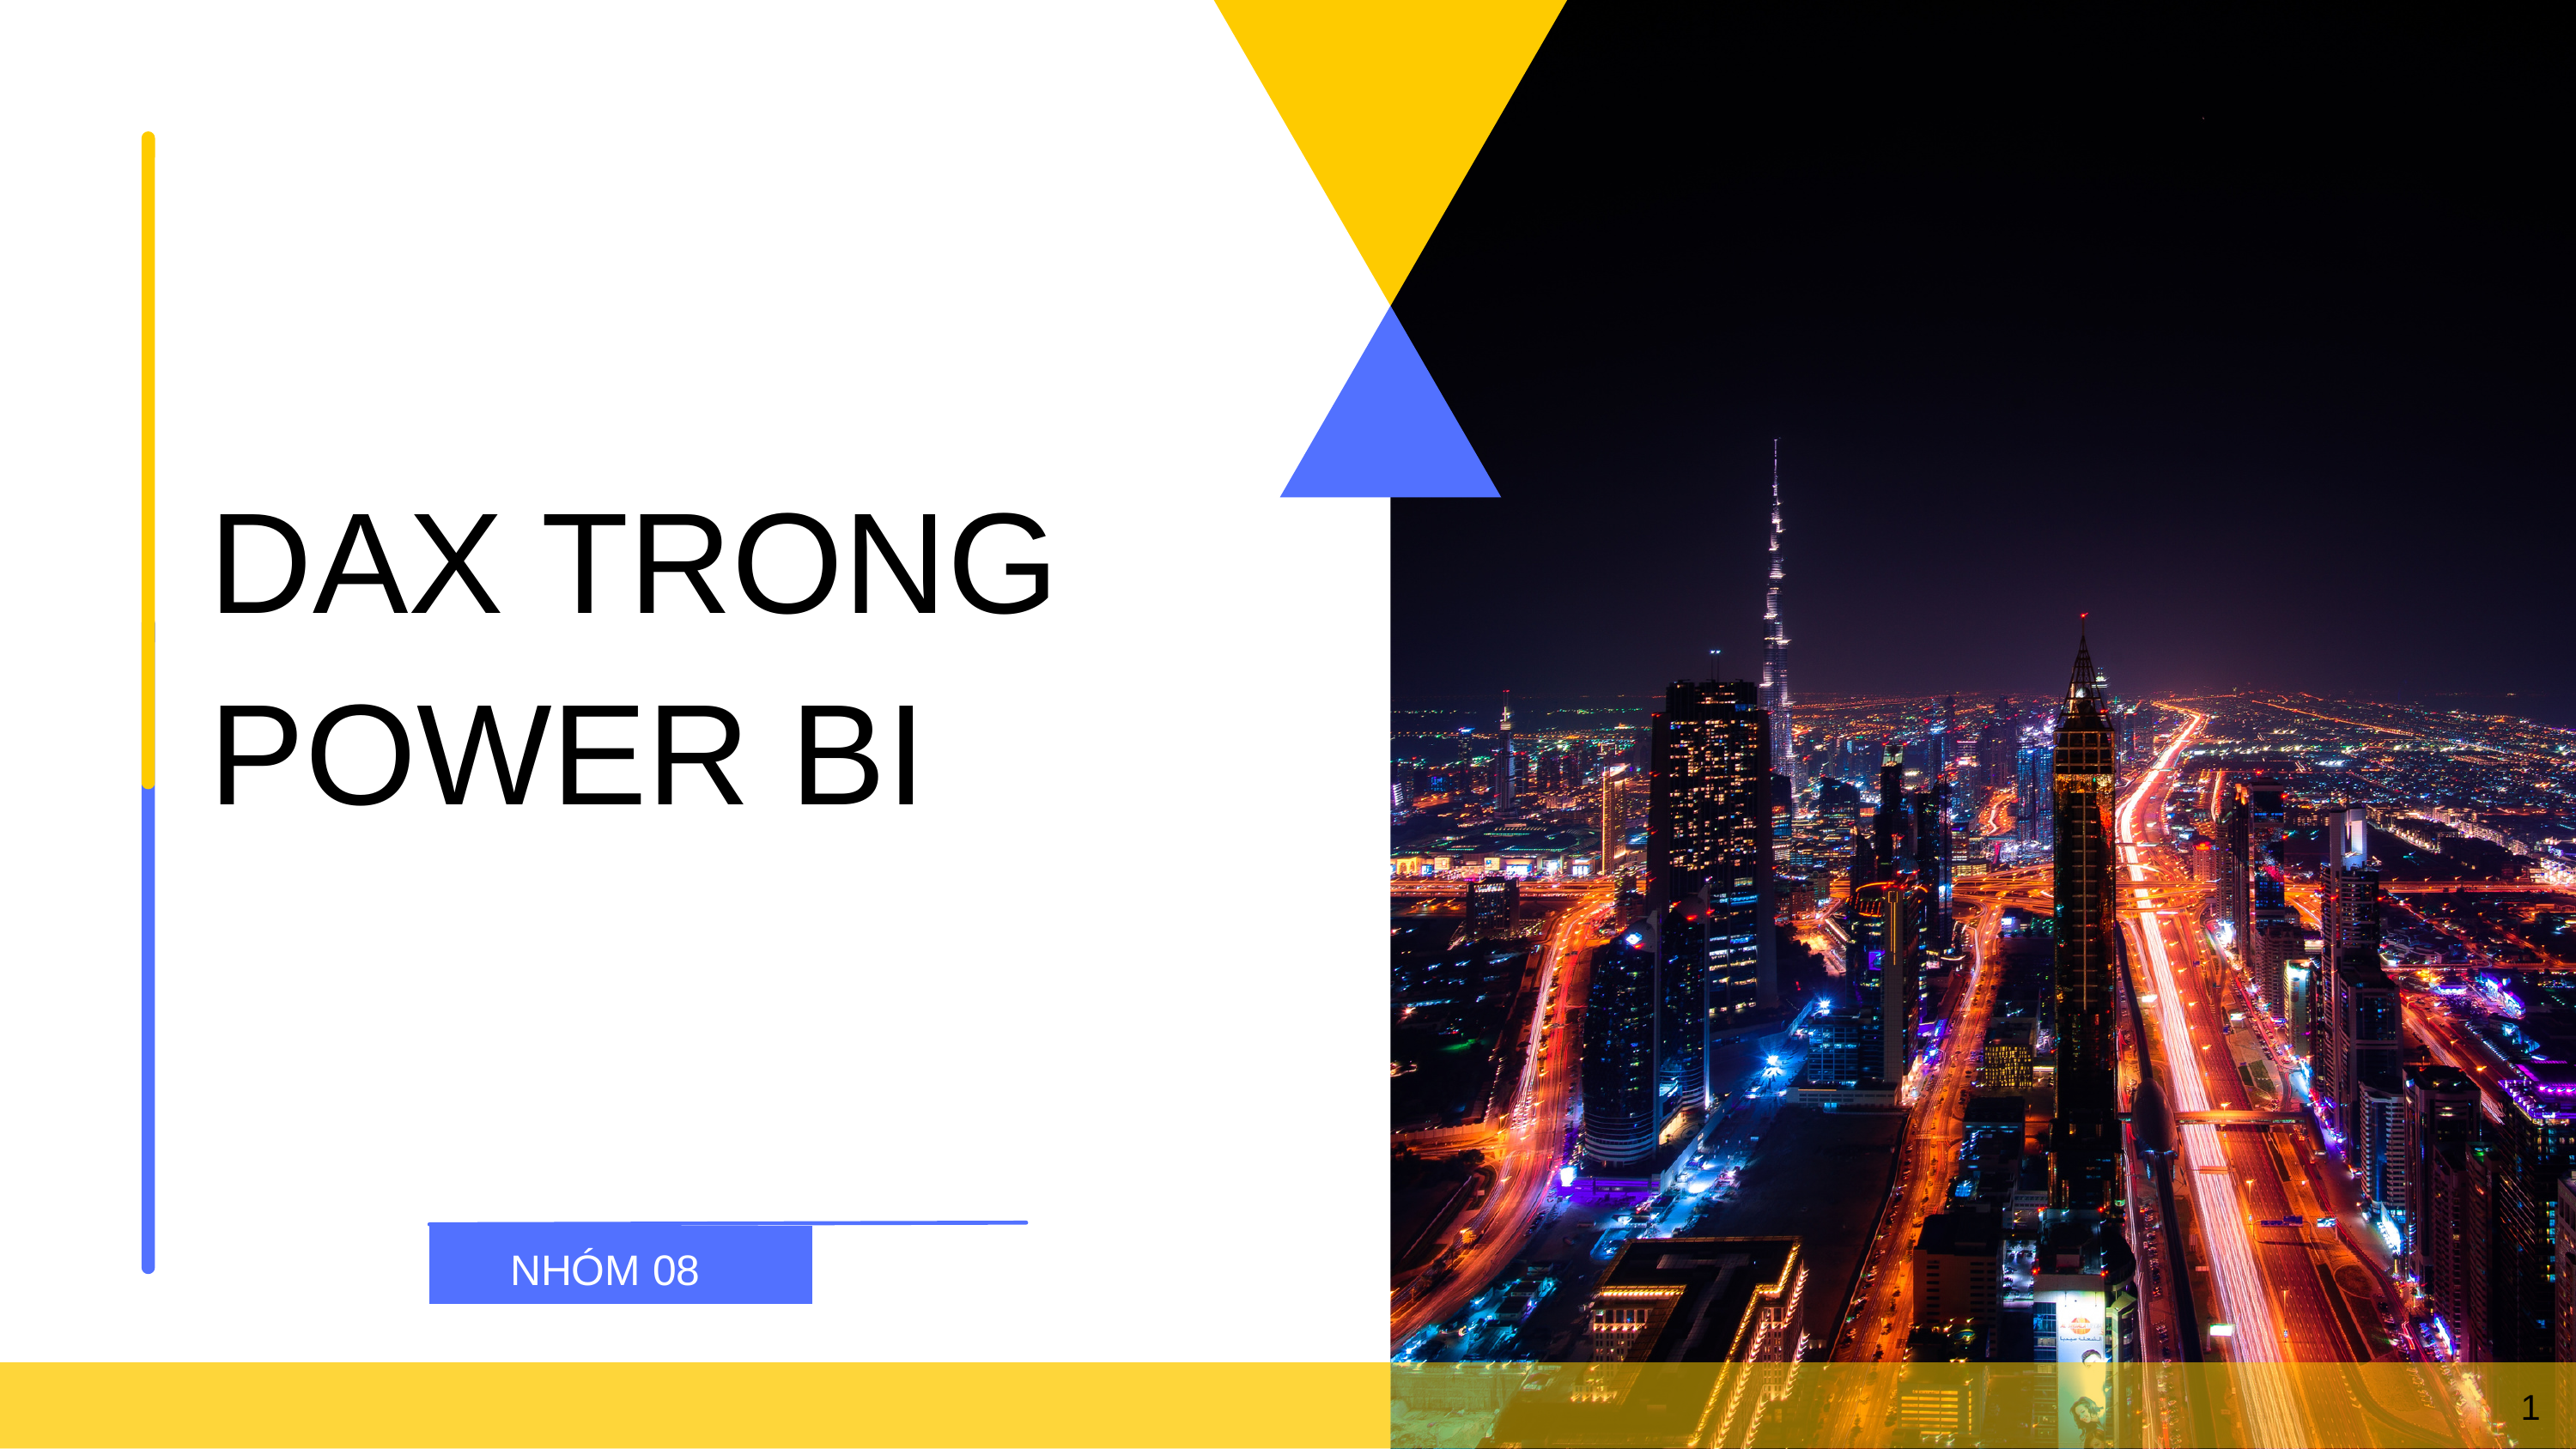

DAX TRONG
POWER BI

NHÓM 08

1